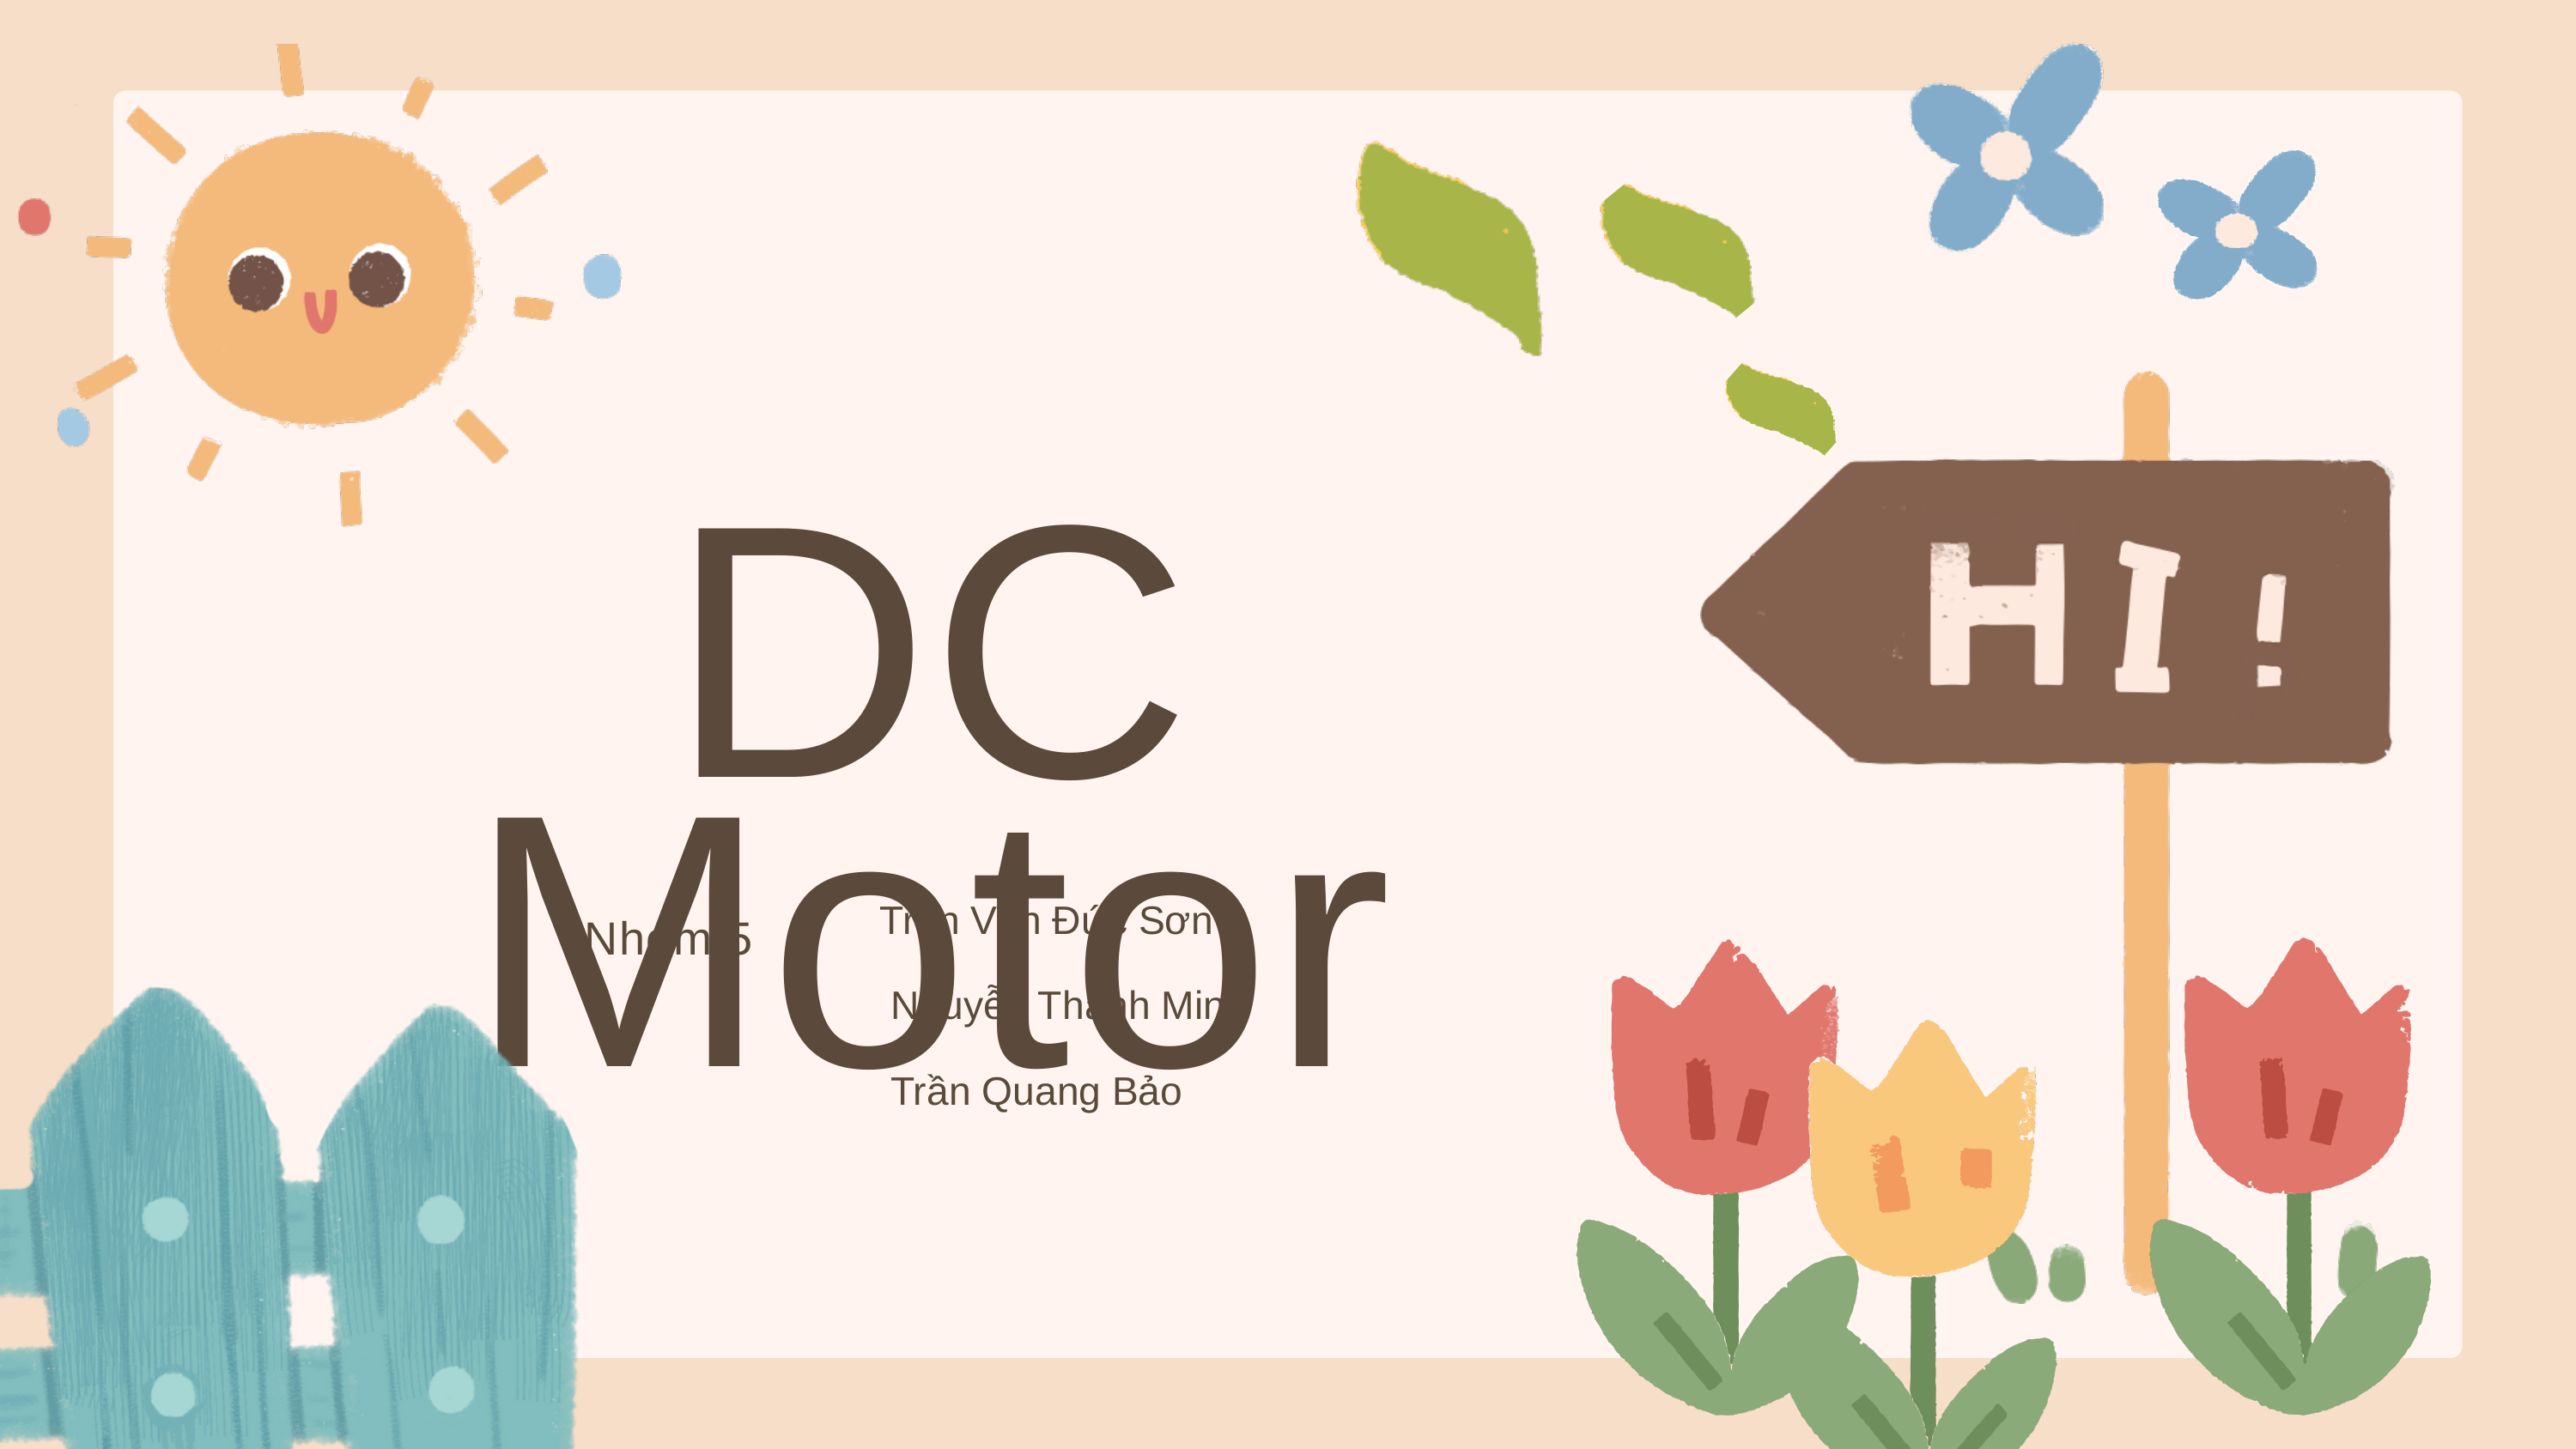

DC Motor
Trần Văn Đức Sơn
 Nguyễn Thanh Minh
 Trần Quang Bảo
Nhóm 5